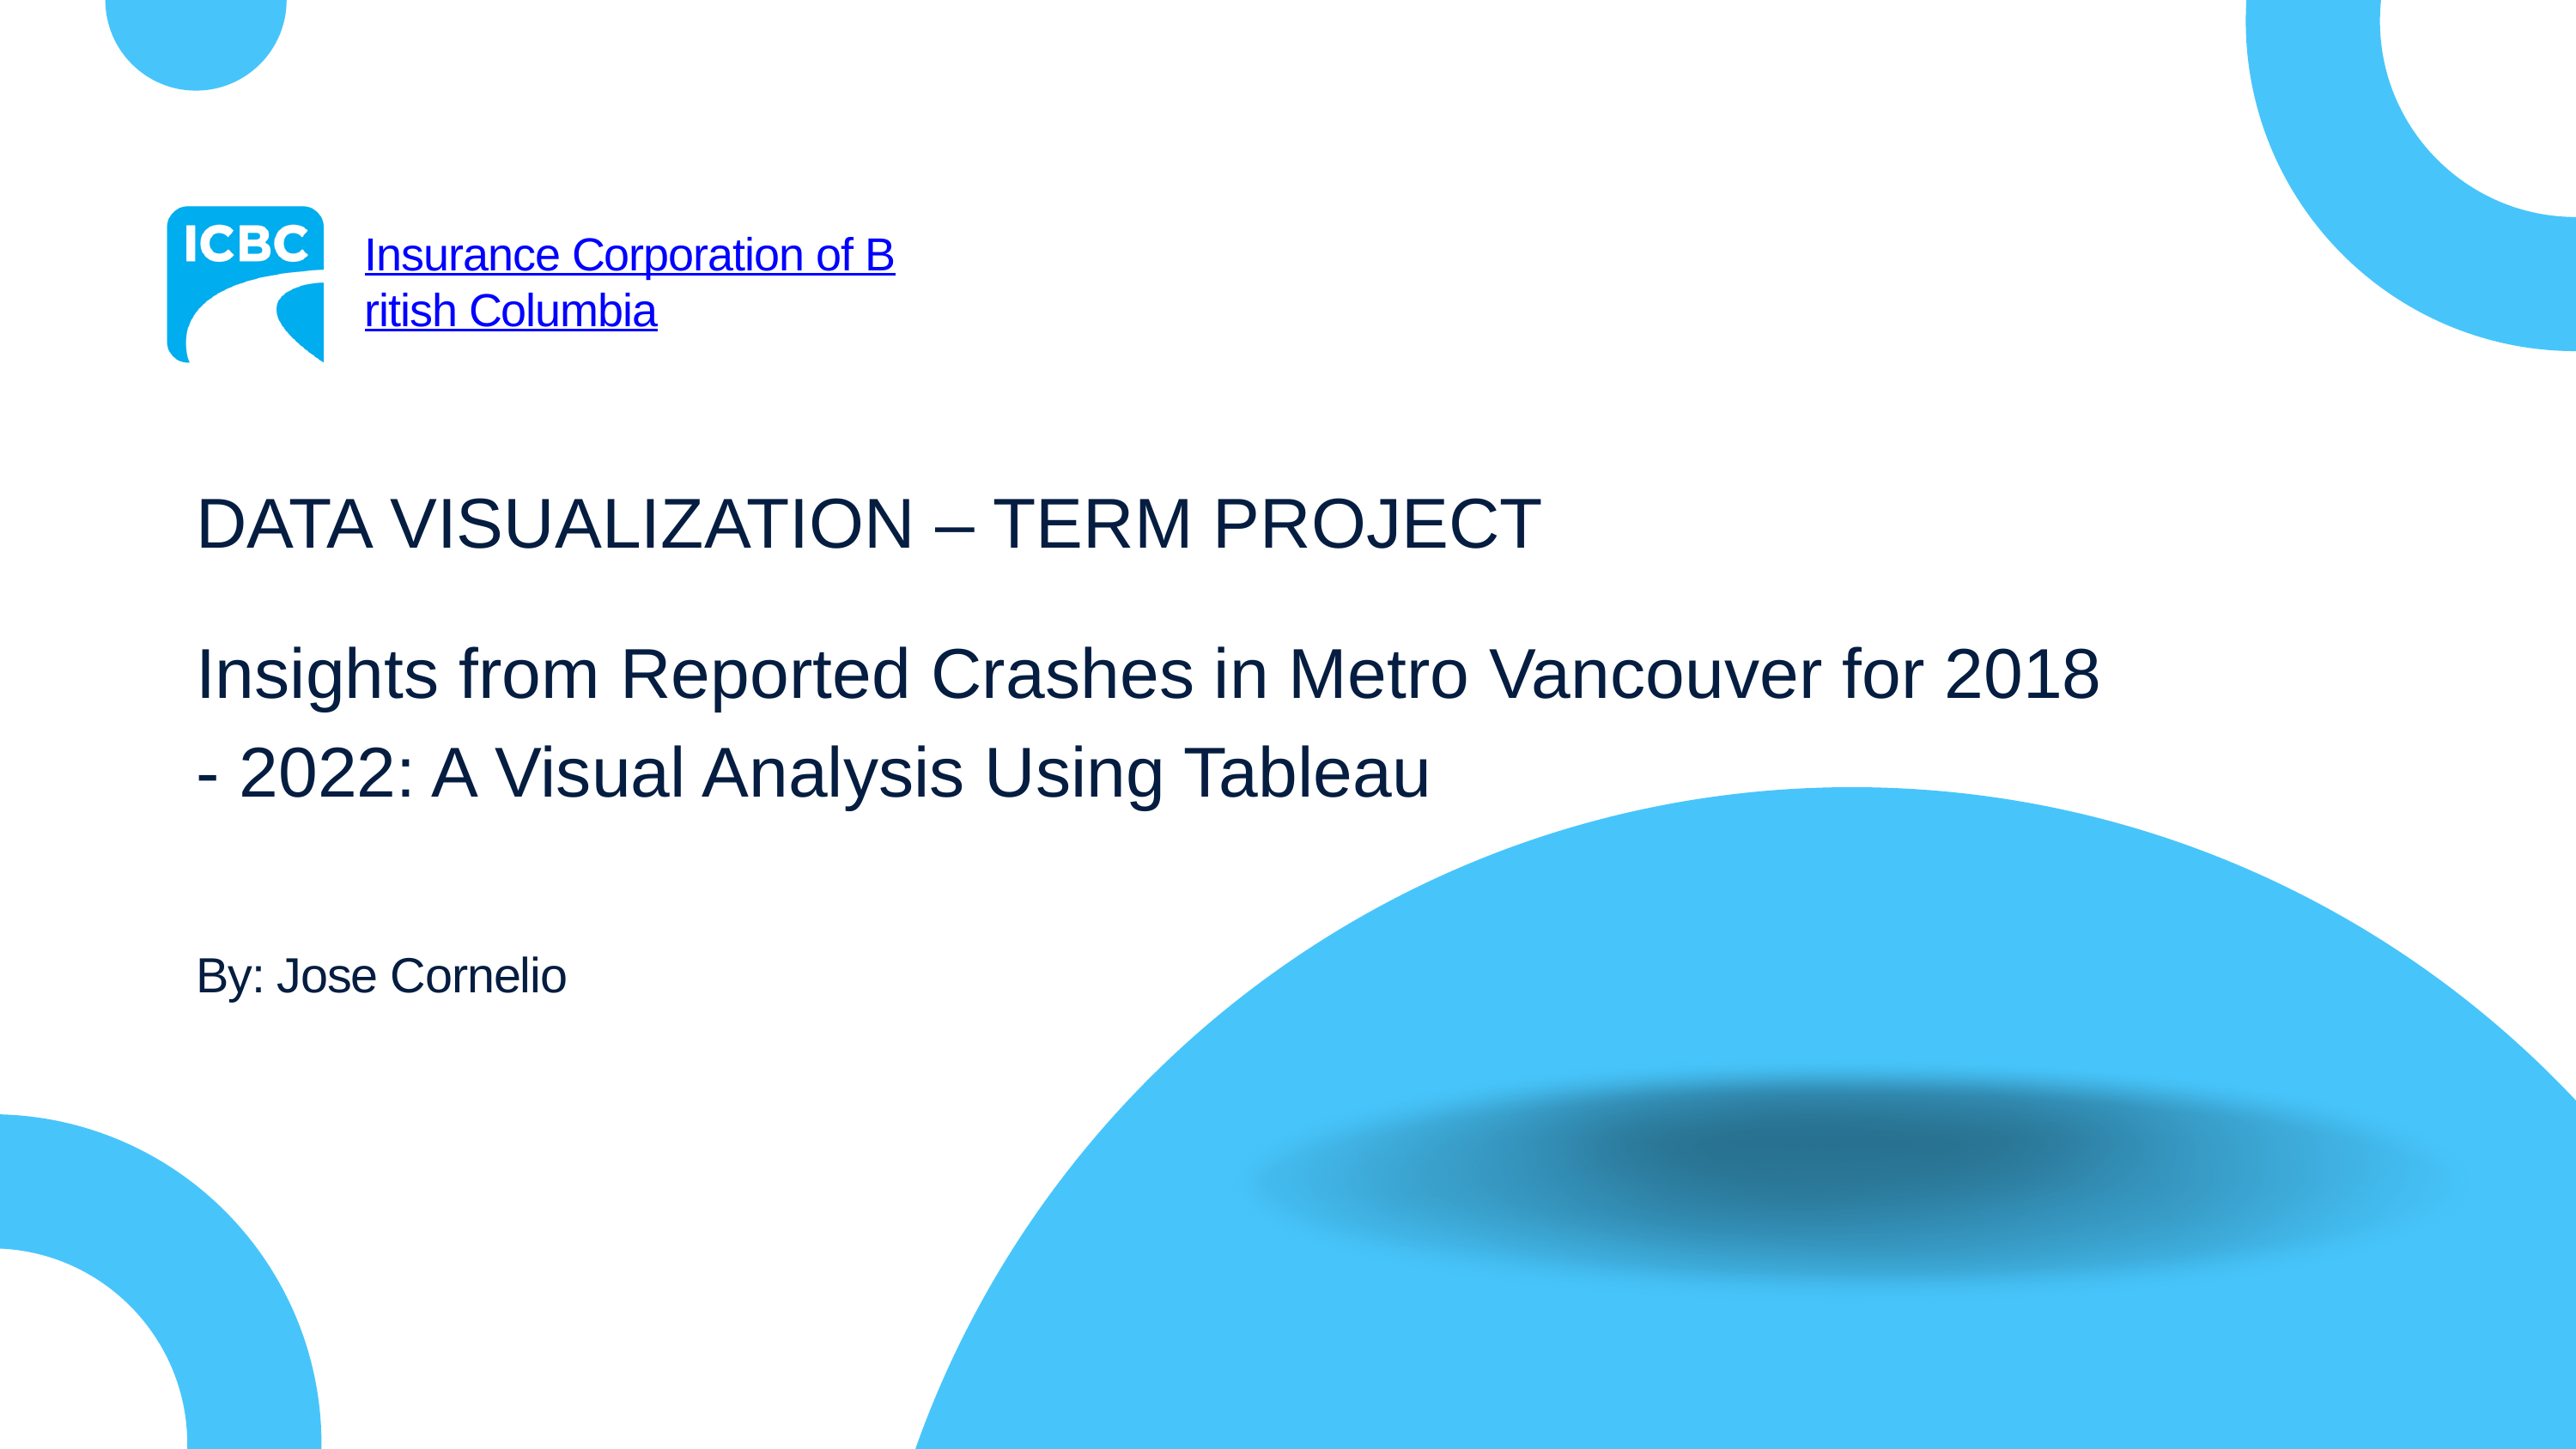

Insurance Corporation of British Columbia

DATA VISUALIZATION – TERM PROJECT
Insights from Reported Crashes in Metro Vancouver for 2018 - 2022: A Visual Analysis Using Tableau

By: Jose Cornelio